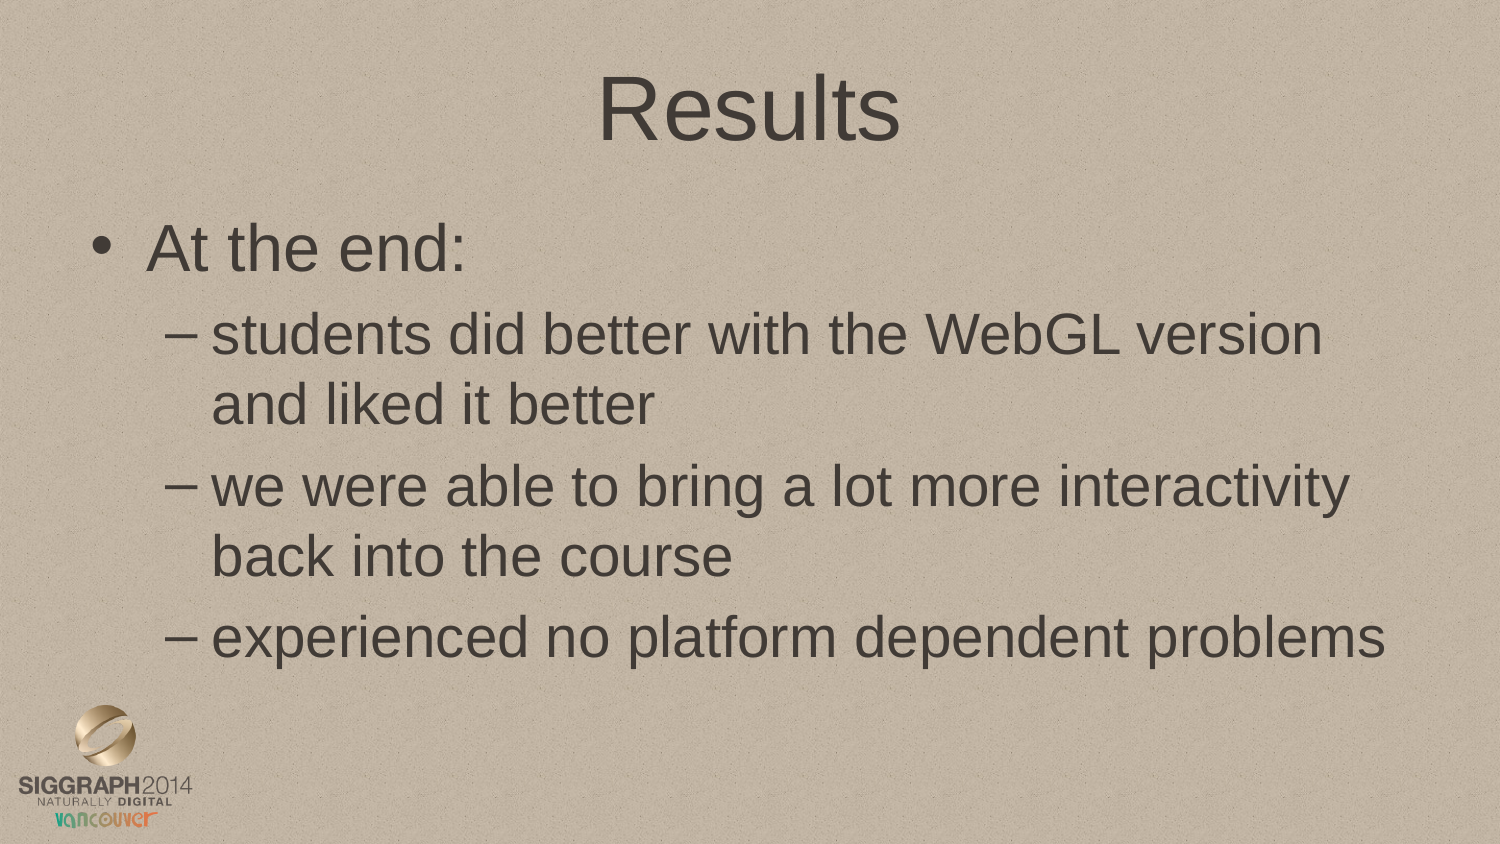

# Results
At the end:
students did better with the WebGL version and liked it better
we were able to bring a lot more interactivity back into the course
experienced no platform dependent problems